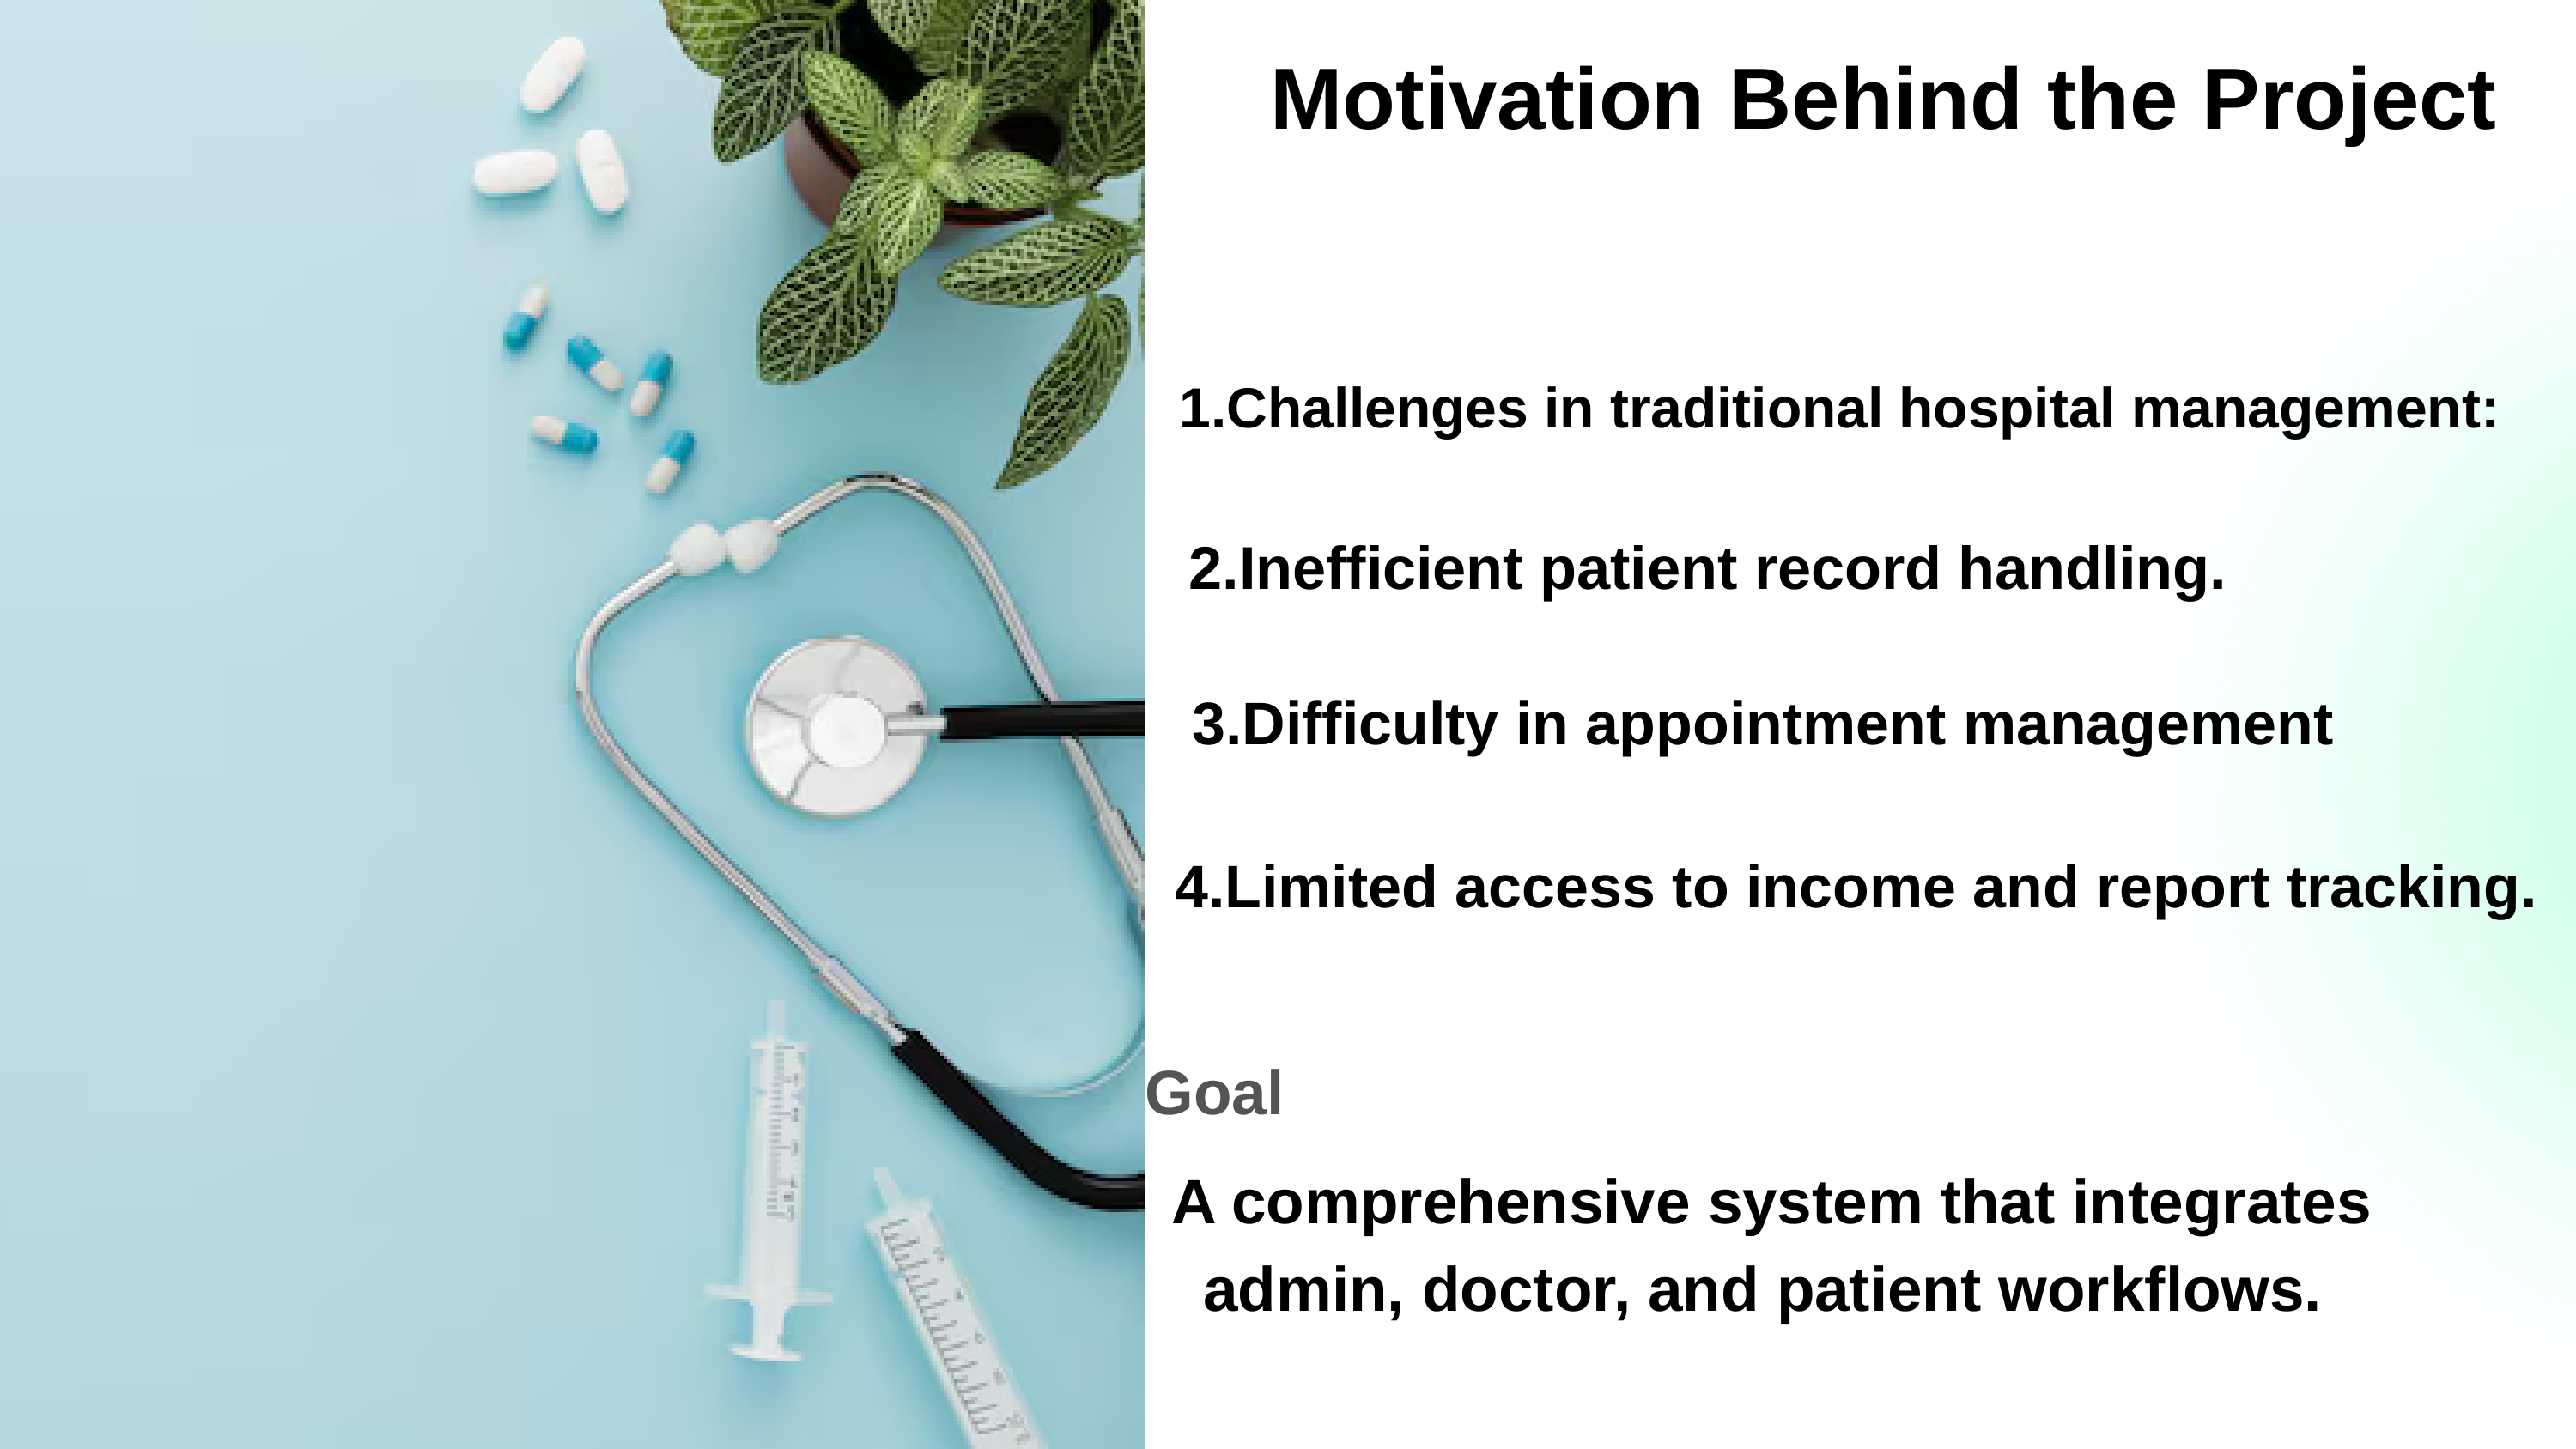

Overview
Motivation Behind the Project

1.Challenges in traditional hospital management:

2.Inefficient patient record handling.

3.Difficulty in appointment management

4.Limited access to income and report tracking.

Goal
 A comprehensive system that integrates admin, doctor, and patient workflows.